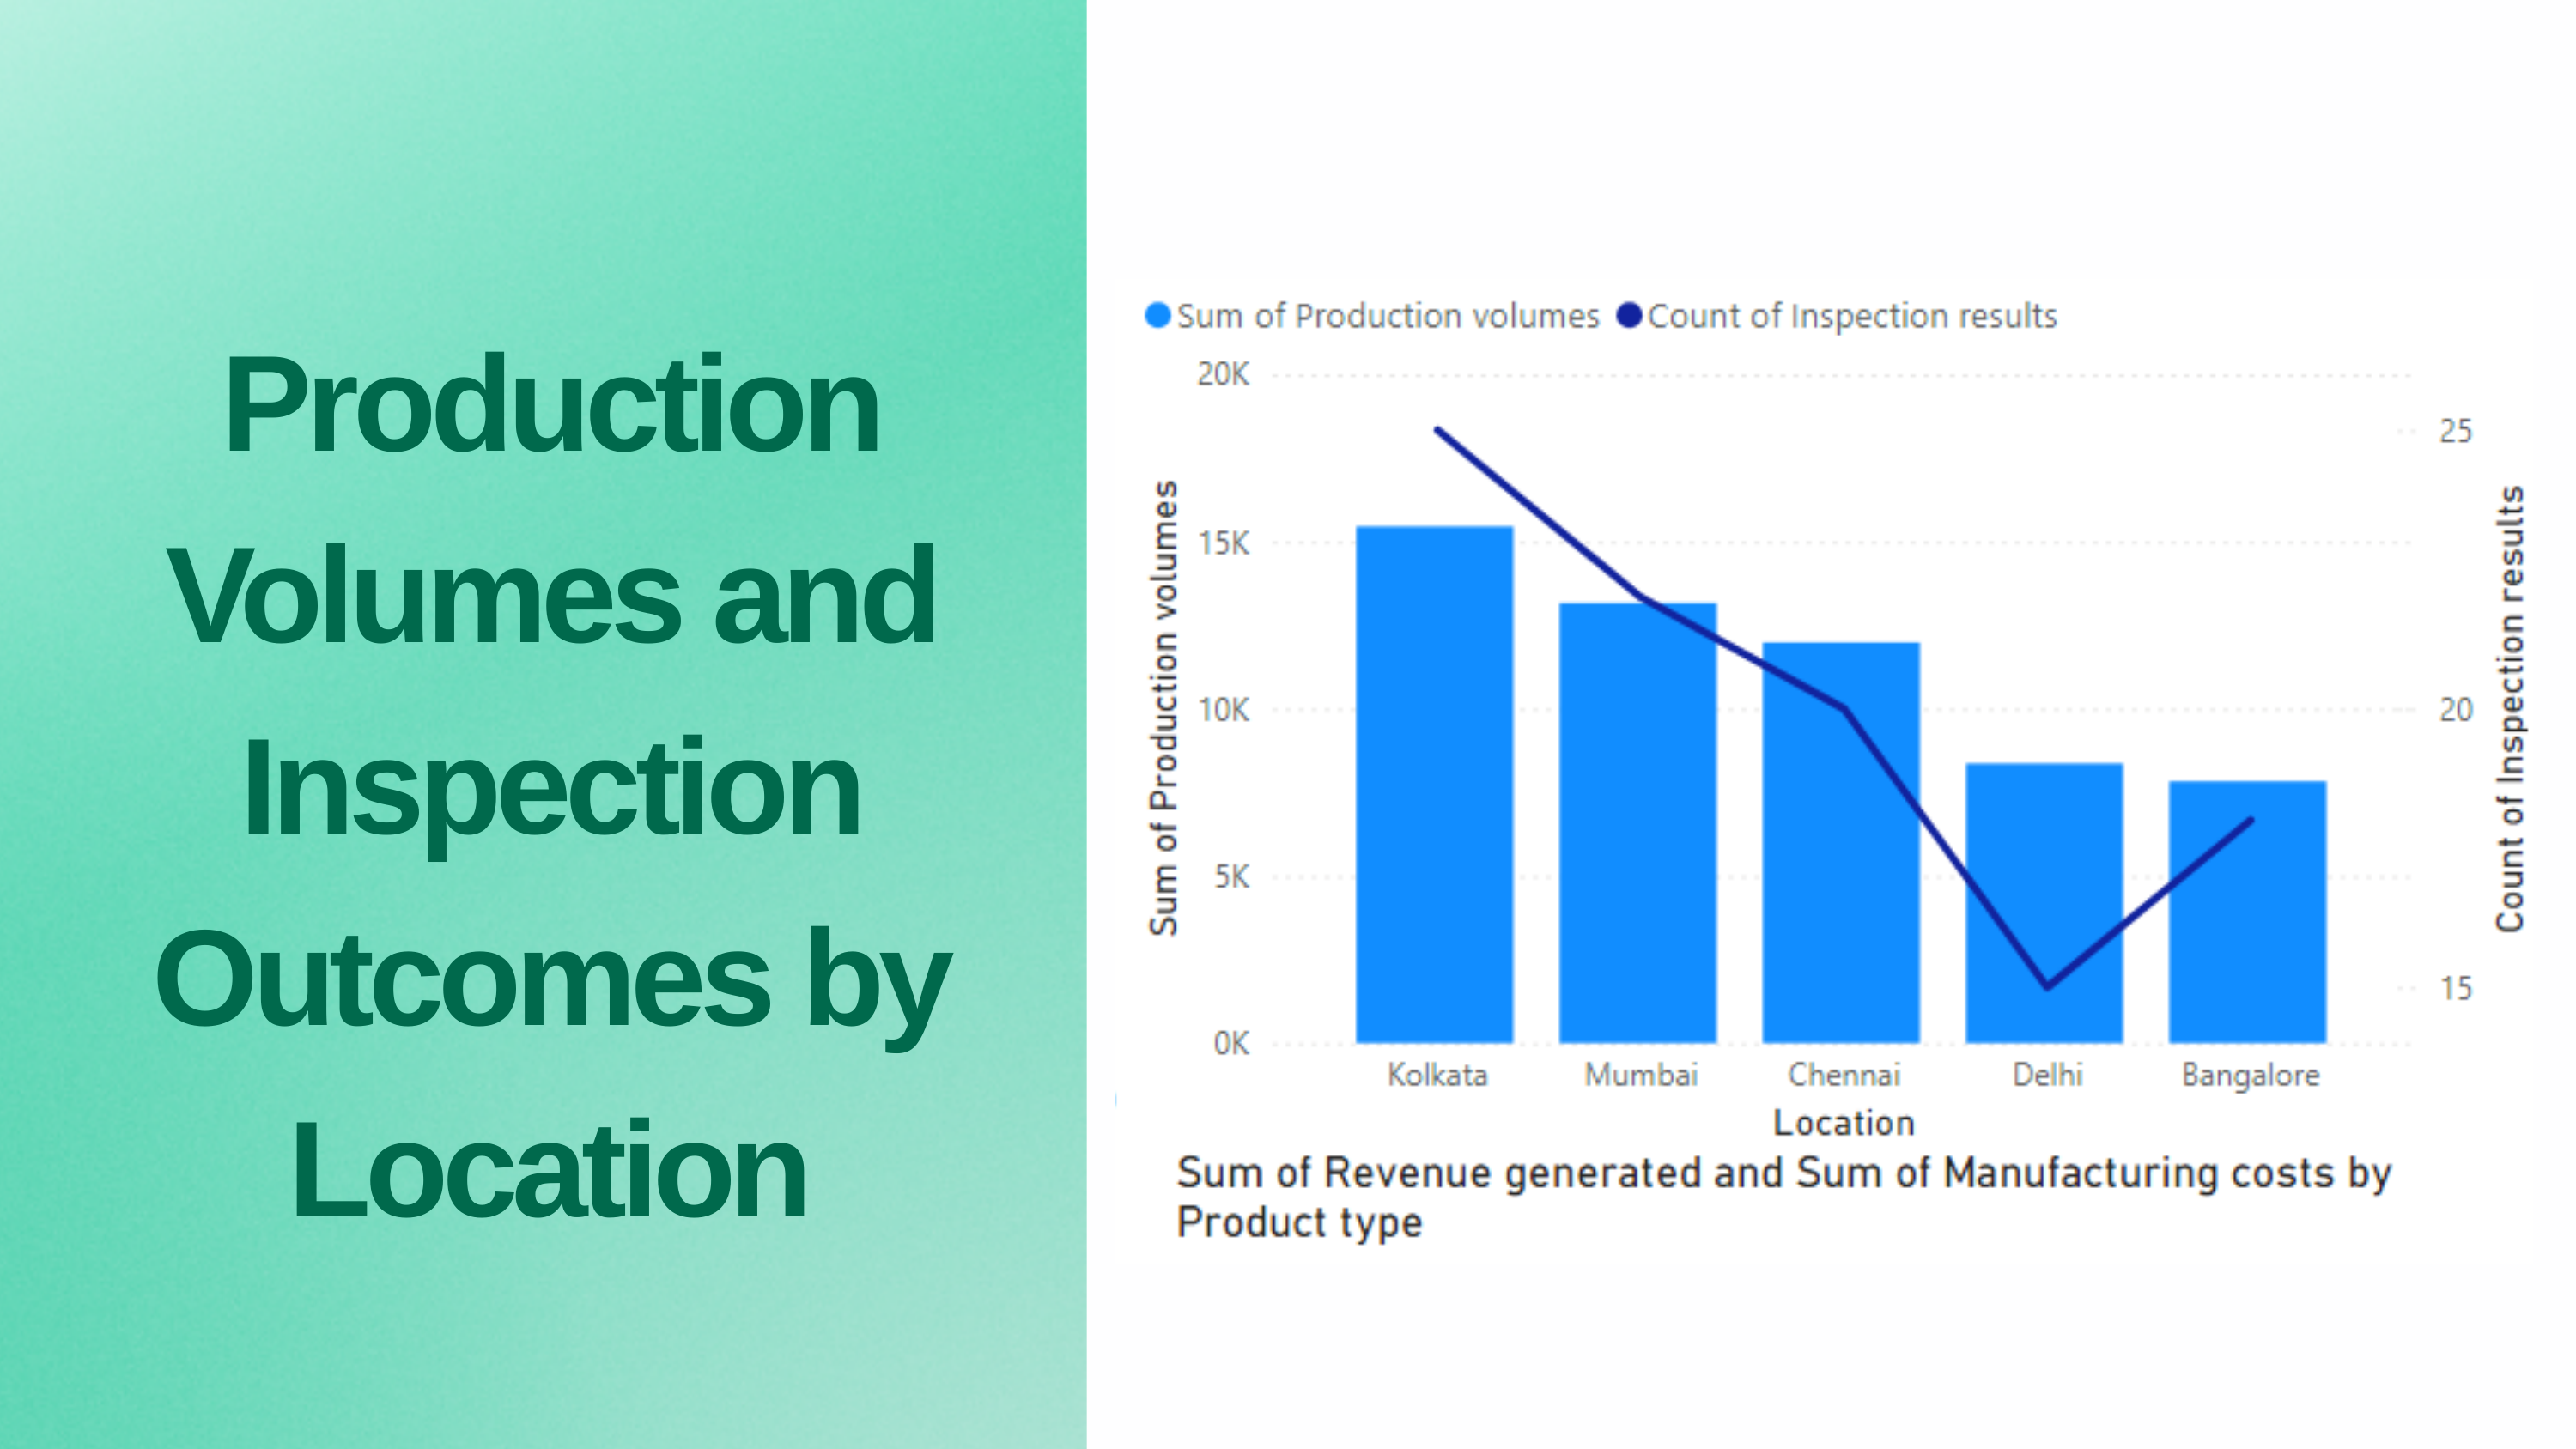

Production Volumes and Inspection Outcomes by Location